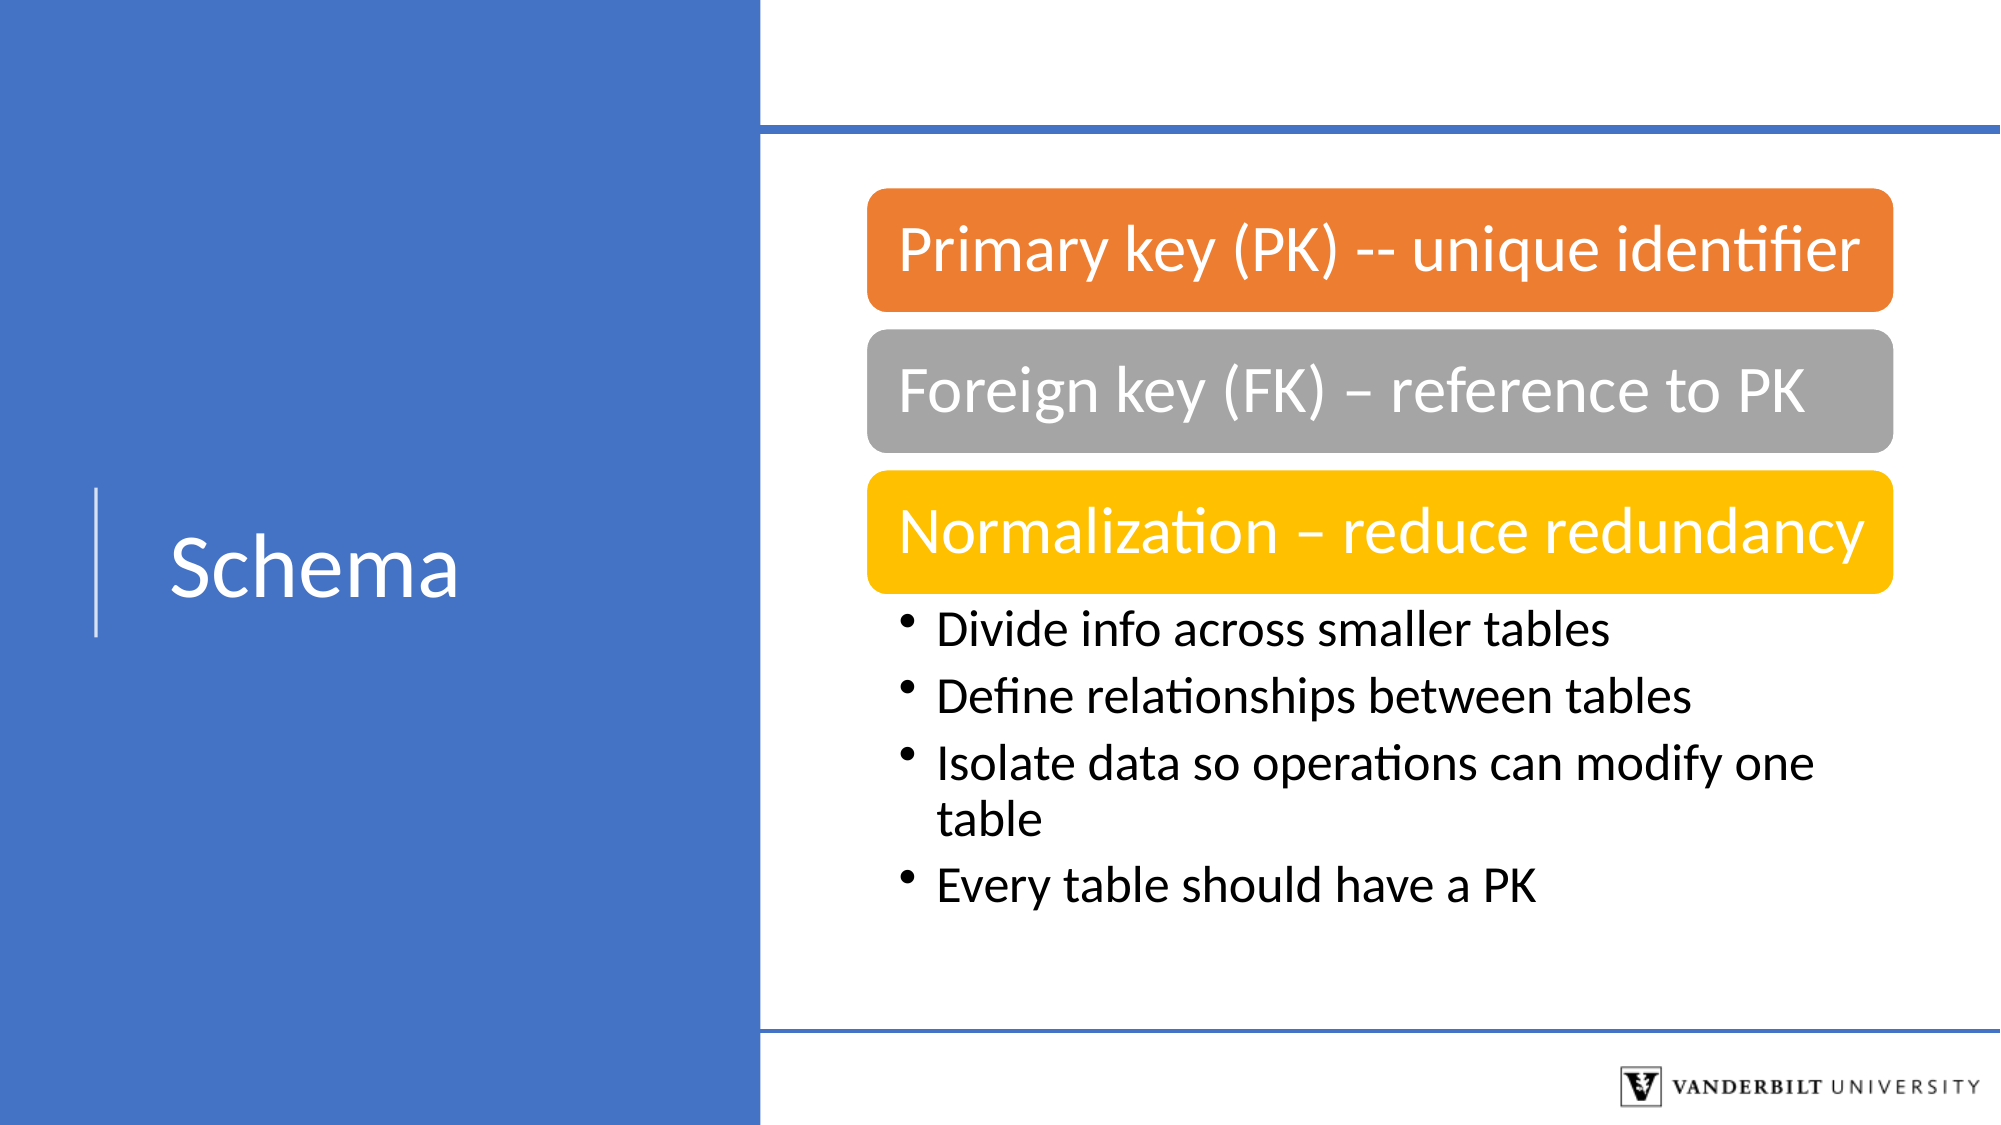

Primary key (PK) -- unique identifier
Foreign key (FK) – reference to PK
Normalization – reduce redundancy
Divide info across smaller tables
Define relationships between tables
Isolate data so operations can modify one table
Every table should have a PK
# Schema